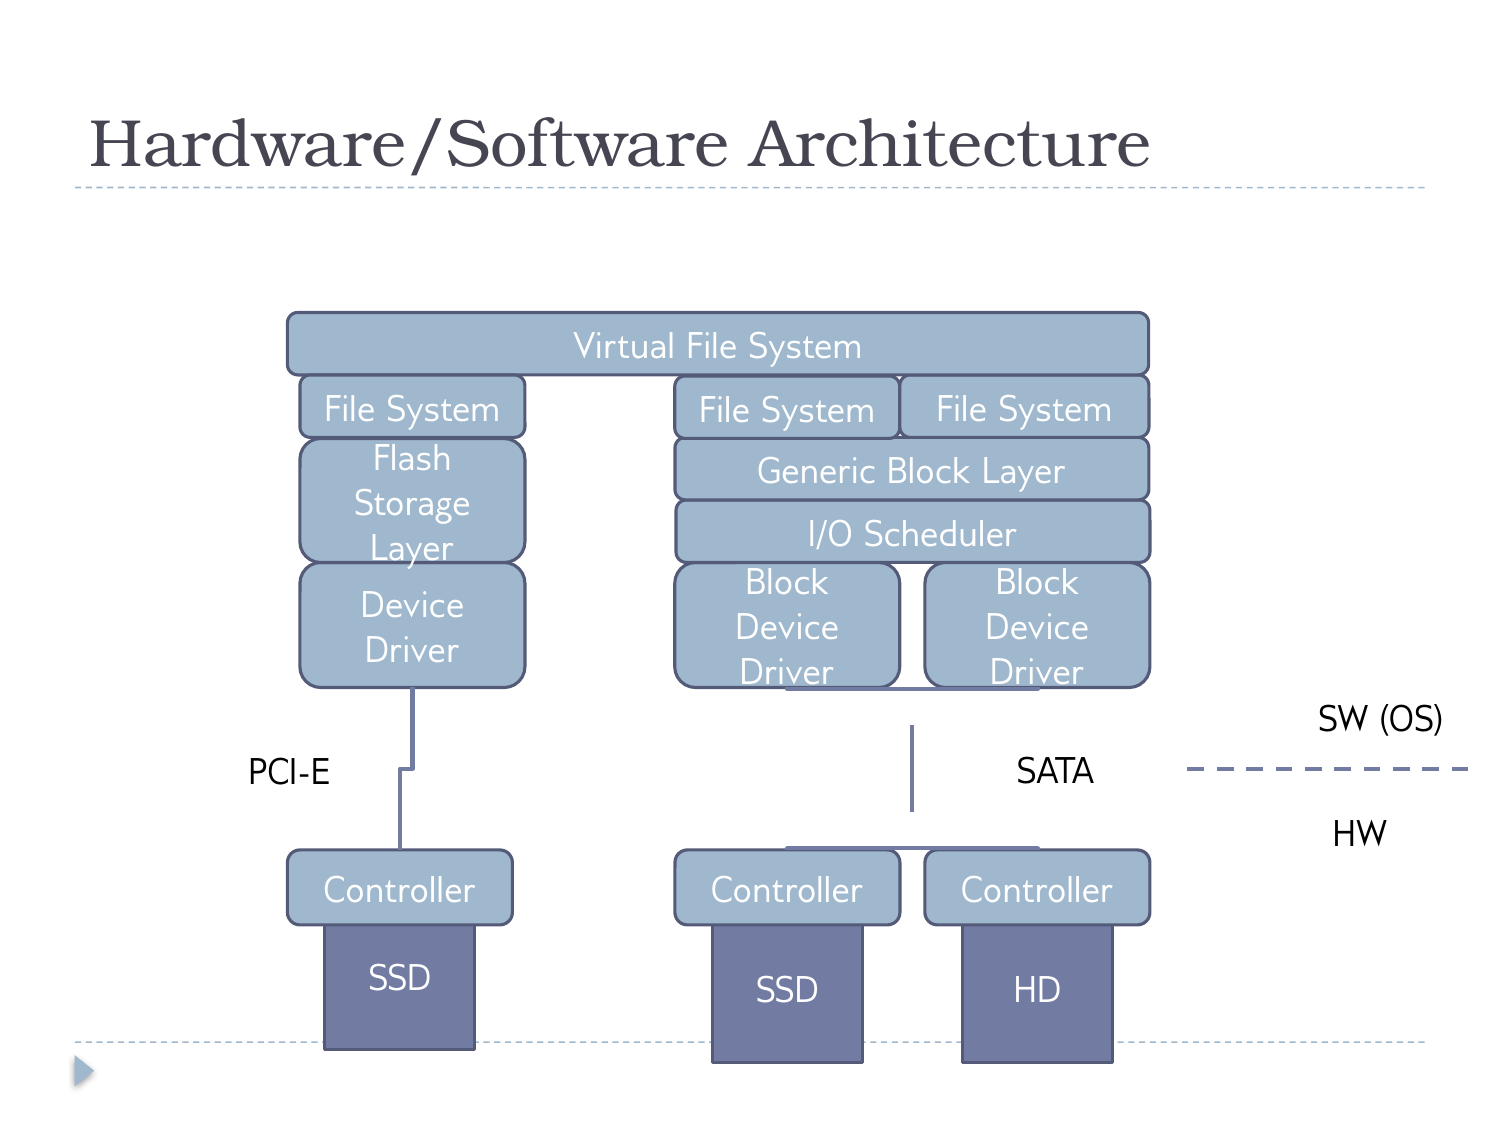

# Hardware/Software Architecture
Virtual File System
File System
File System
File System
Generic Block Layer
Flash Storage Layer
I/O Scheduler
Device Driver
Block Device Driver
Block Device Driver
SW (OS)
SATA
PCI-E
HW
Controller
Controller
Controller
SSD
SSD
HD